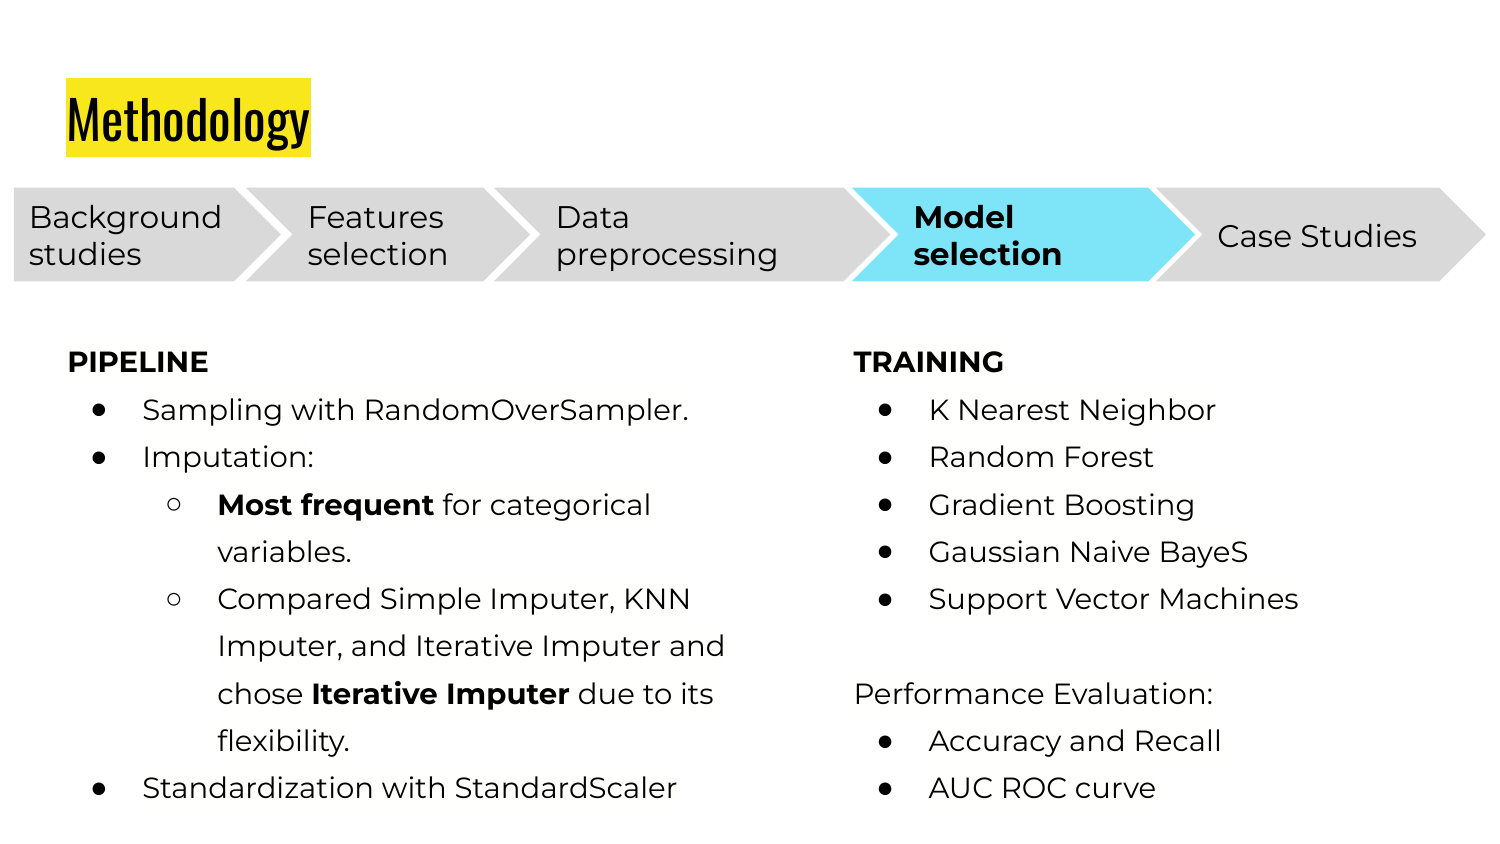

# Methodology
Background studies
Features selection
Data preprocessing
Model selection
Case Studies
PIPELINE
Sampling with RandomOverSampler.
Imputation:
Most frequent for categorical variables.
Compared Simple Imputer, KNN Imputer, and Iterative Imputer and chose Iterative Imputer due to its flexibility.
Standardization with StandardScaler
TRAINING
K Nearest Neighbor
Random Forest
Gradient Boosting
Gaussian Naive BayeS
Support Vector Machines

Performance Evaluation:
Accuracy and Recall
AUC ROC curve